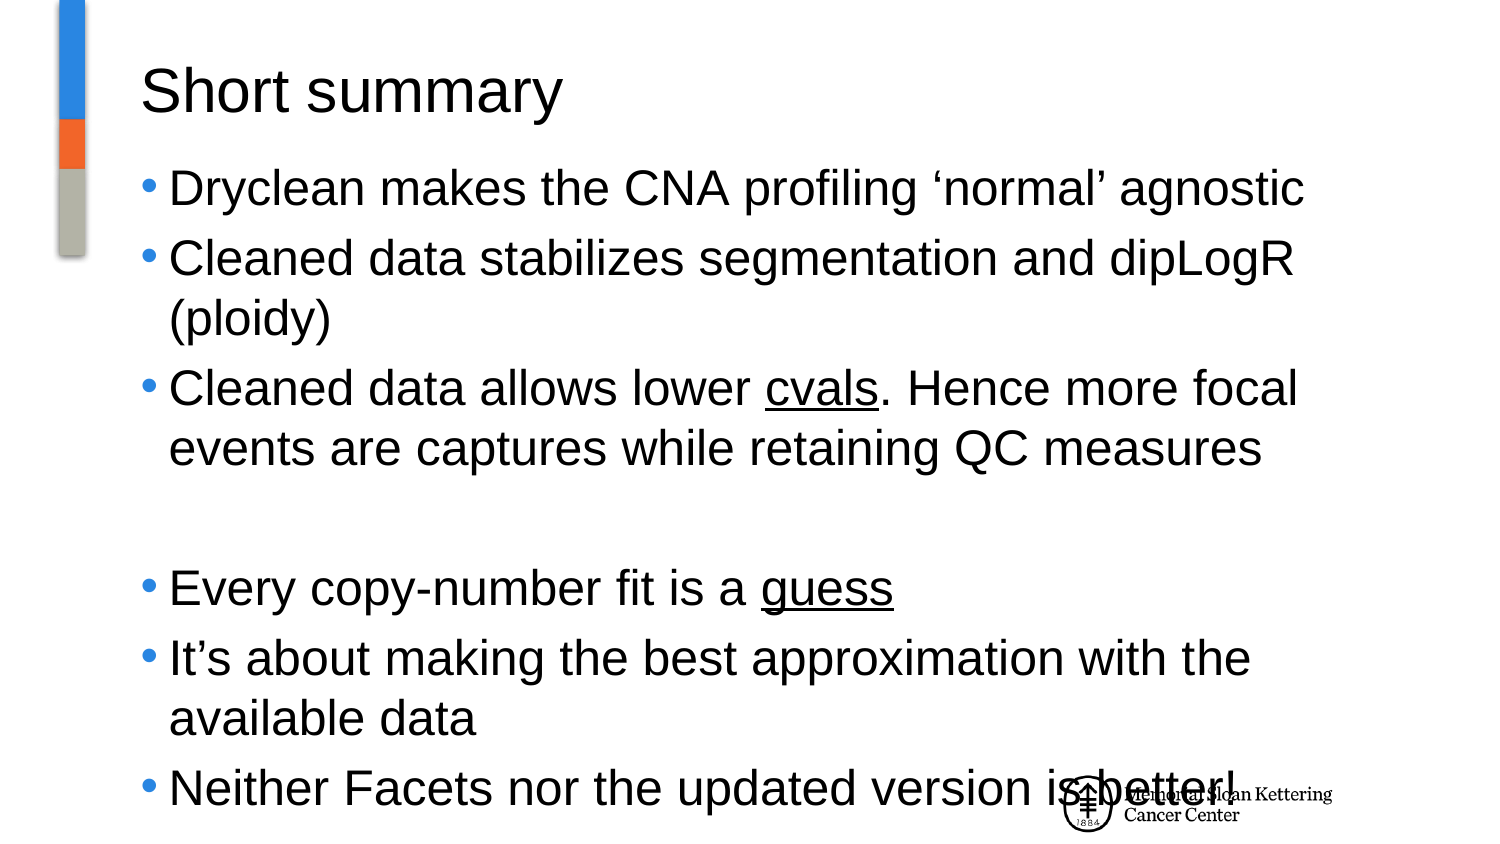

# Short summary
Dryclean makes the CNA profiling ‘normal’ agnostic
Cleaned data stabilizes segmentation and dipLogR (ploidy)
Cleaned data allows lower cvals. Hence more focal events are captures while retaining QC measures

Every copy-number fit is a guess
It’s about making the best approximation with the available data
Neither Facets nor the updated version is better!